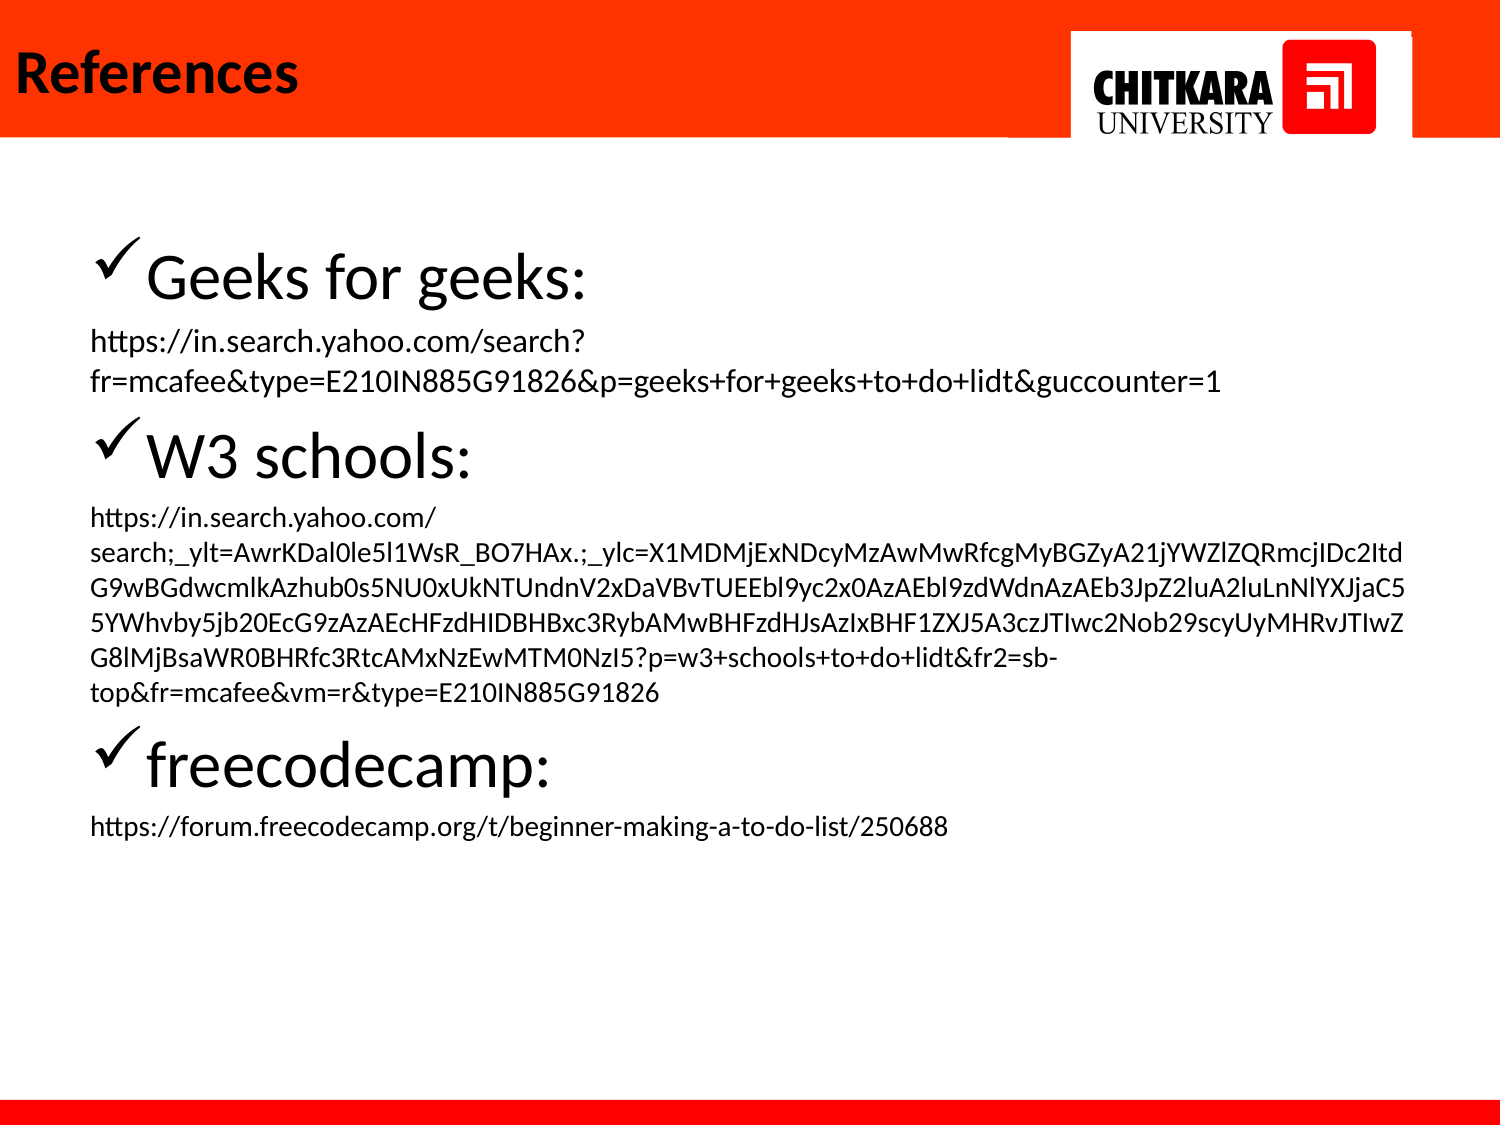

# References
Geeks for geeks:
https://in.search.yahoo.com/search?fr=mcafee&type=E210IN885G91826&p=geeks+for+geeks+to+do+lidt&guccounter=1
W3 schools:
https://in.search.yahoo.com/search;_ylt=AwrKDal0le5l1WsR_BO7HAx.;_ylc=X1MDMjExNDcyMzAwMwRfcgMyBGZyA21jYWZlZQRmcjIDc2ItdG9wBGdwcmlkAzhub0s5NU0xUkNTUndnV2xDaVBvTUEEbl9yc2x0AzAEbl9zdWdnAzAEb3JpZ2luA2luLnNlYXJjaC55YWhvby5jb20EcG9zAzAEcHFzdHIDBHBxc3RybAMwBHFzdHJsAzIxBHF1ZXJ5A3czJTIwc2Nob29scyUyMHRvJTIwZG8lMjBsaWR0BHRfc3RtcAMxNzEwMTM0NzI5?p=w3+schools+to+do+lidt&fr2=sb-top&fr=mcafee&vm=r&type=E210IN885G91826
freecodecamp:
https://forum.freecodecamp.org/t/beginner-making-a-to-do-list/250688